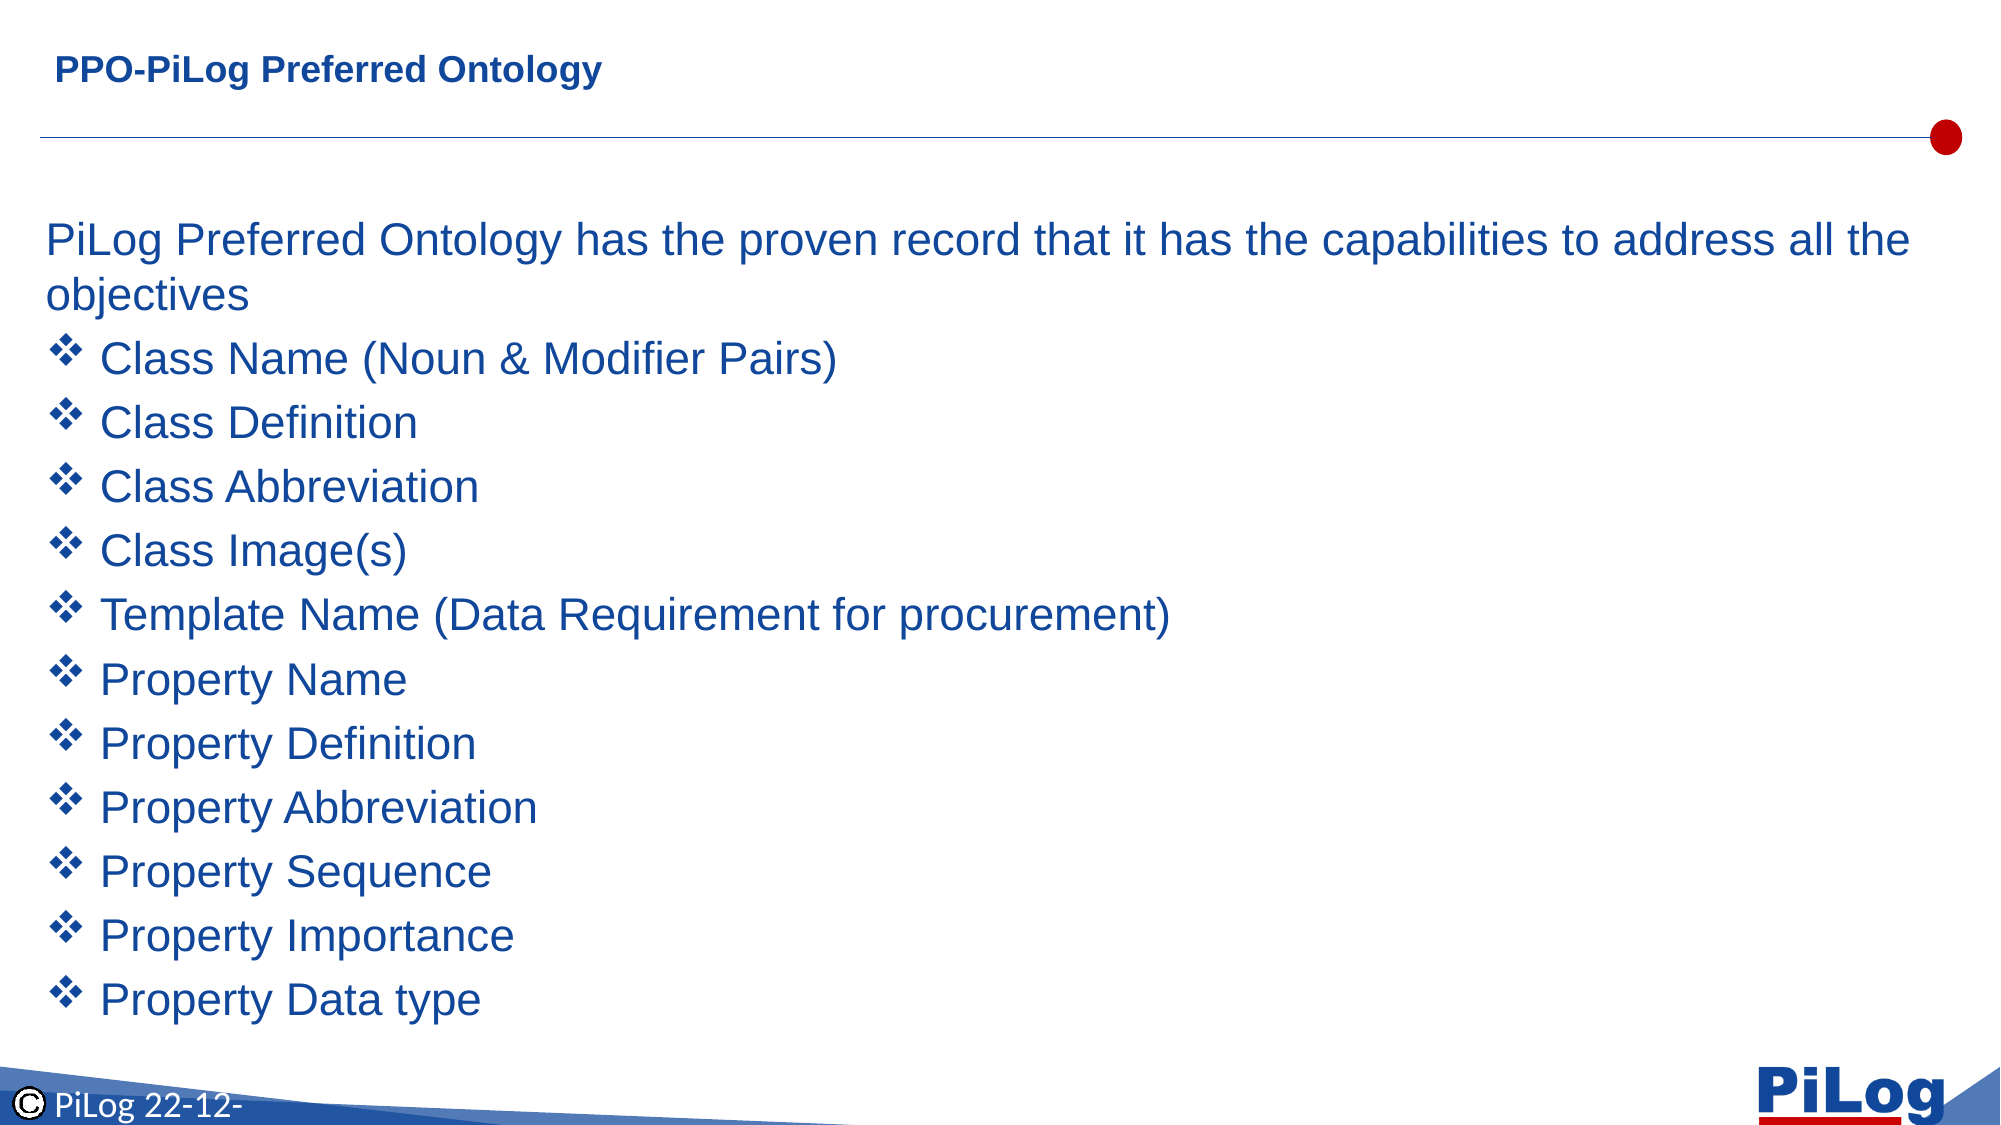

# PPO-PiLog Preferred Ontology

PiLog Preferred Ontology has the proven record that it has the capabilities to address all the objectives
 Class Name (Noun & Modifier Pairs)
 Class Definition
 Class Abbreviation
 Class Image(s)
 Template Name (Data Requirement for procurement)
 Property Name
 Property Definition
 Property Abbreviation
 Property Sequence
 Property Importance
 Property Data type
PiLog 22-12-2025